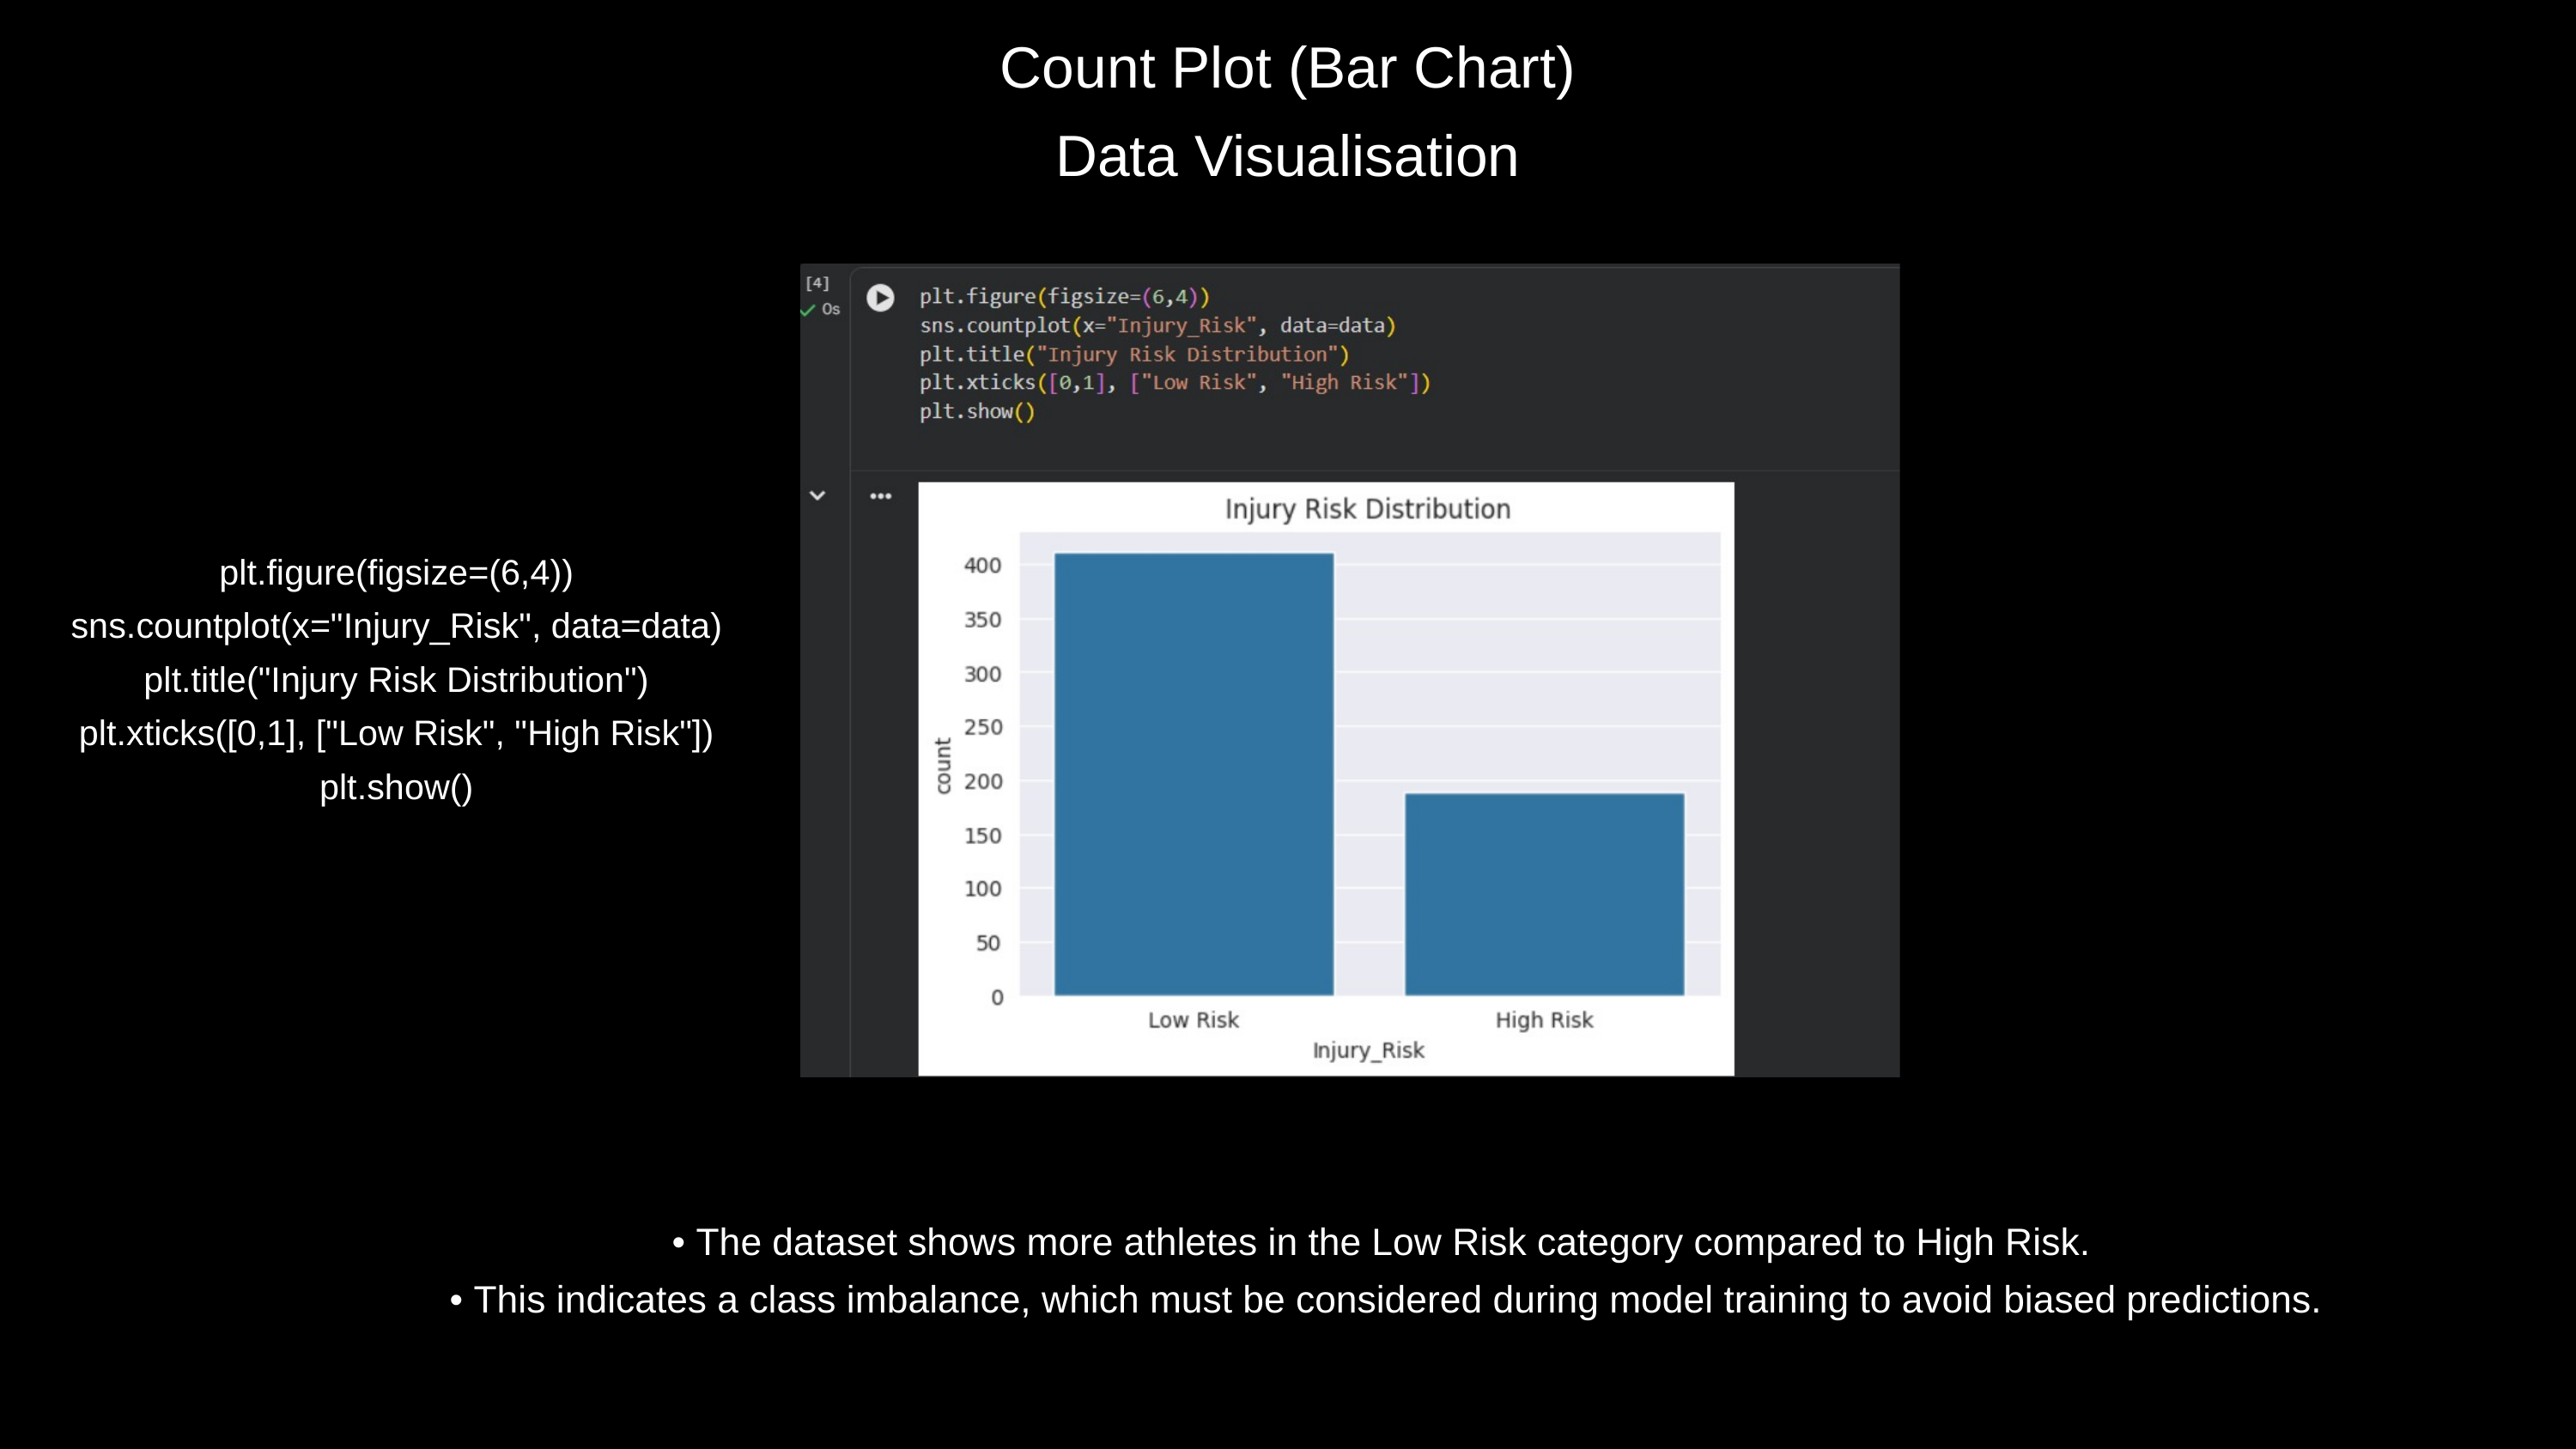

Count Plot (Bar Chart)
Data Visualisation

plt.figure(figsize=(6,4))
sns.countplot(x="Injury_Risk", data=data)
plt.title("Injury Risk Distribution")
plt.xticks([0,1], ["Low Risk", "High Risk"])
plt.show()
• The dataset shows more athletes in the Low Risk category compared to High Risk.
 • This indicates a class imbalance, which must be considered during model training to avoid biased predictions.